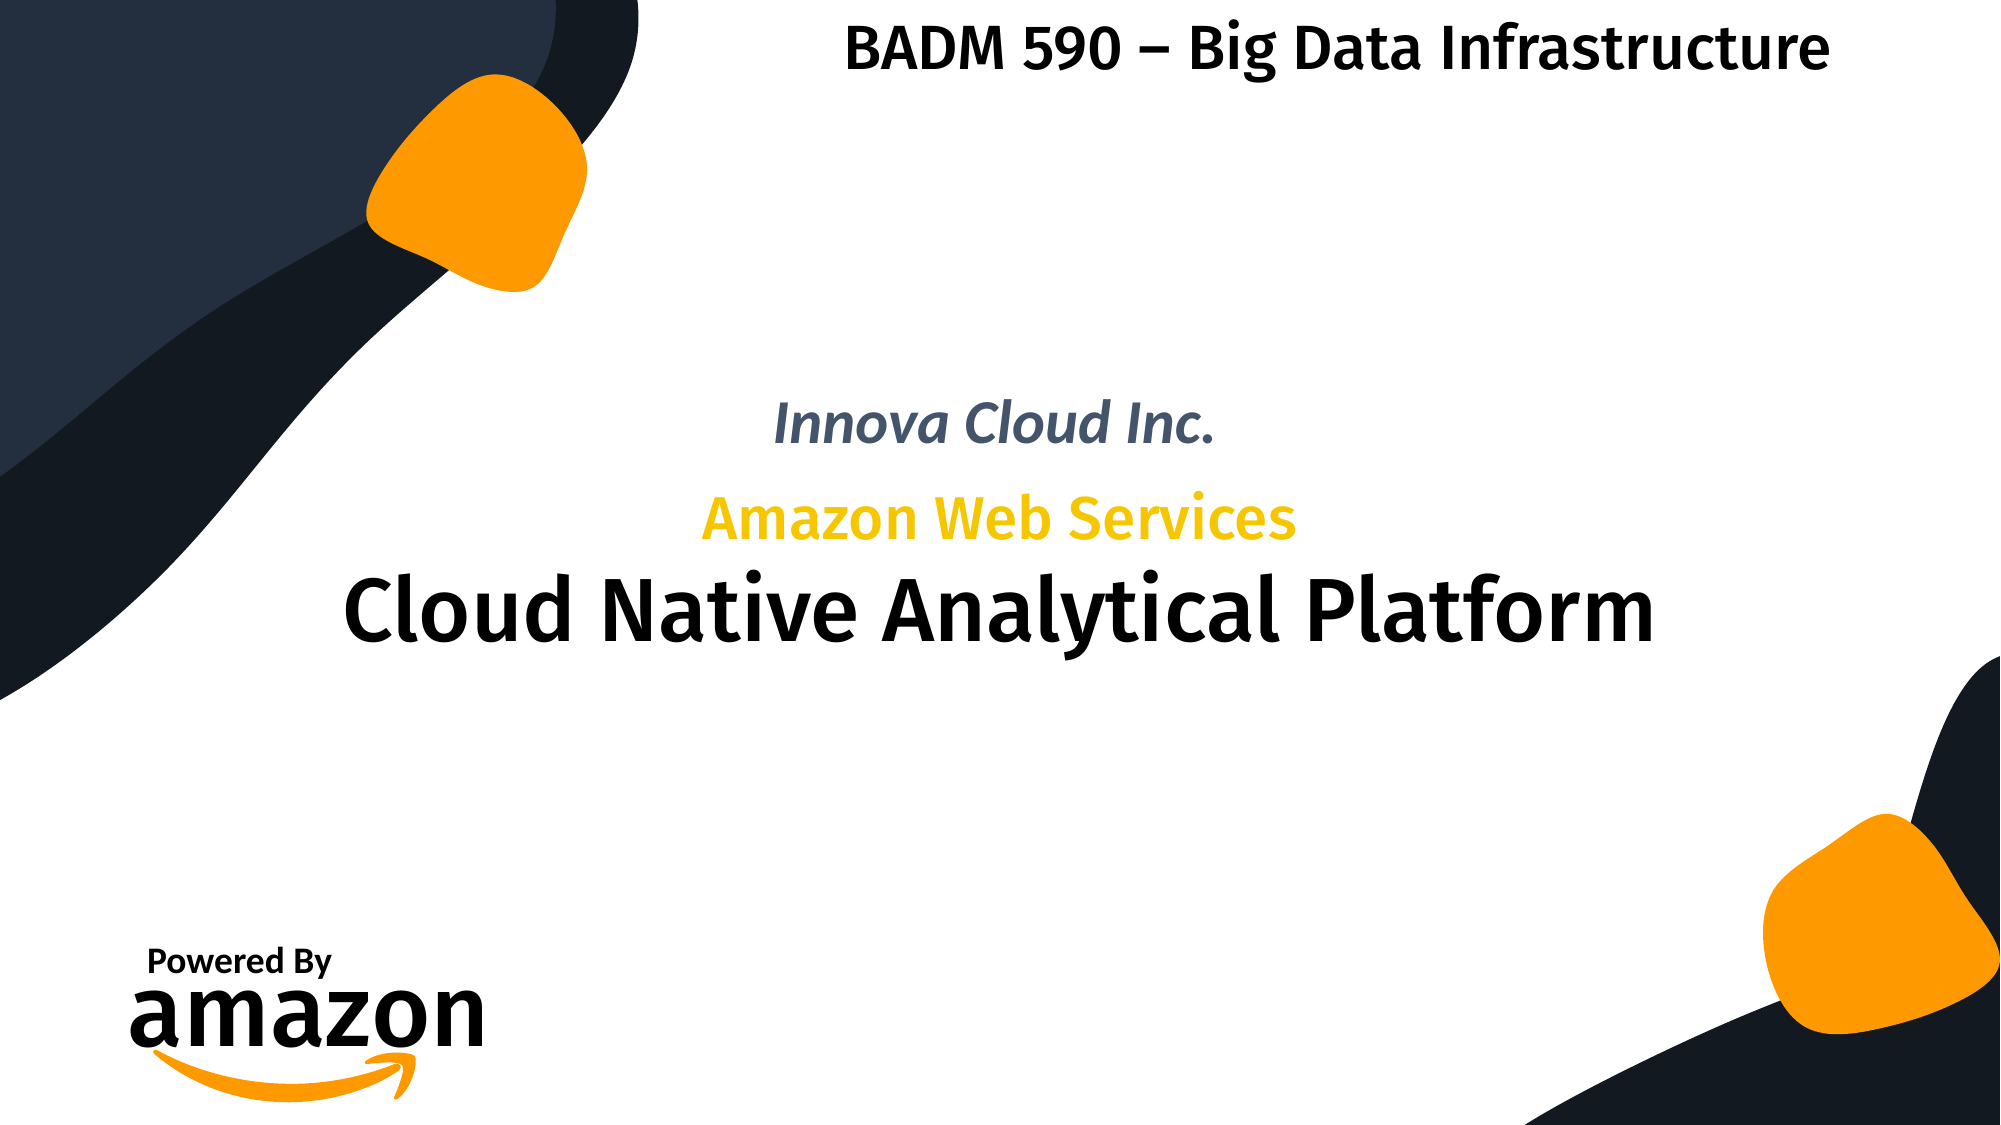

BADM 590 – Big Data Infrastructure

Innova Cloud Inc.
Amazon Web Services
Cloud Native Analytical Platform

Powered By
amazon